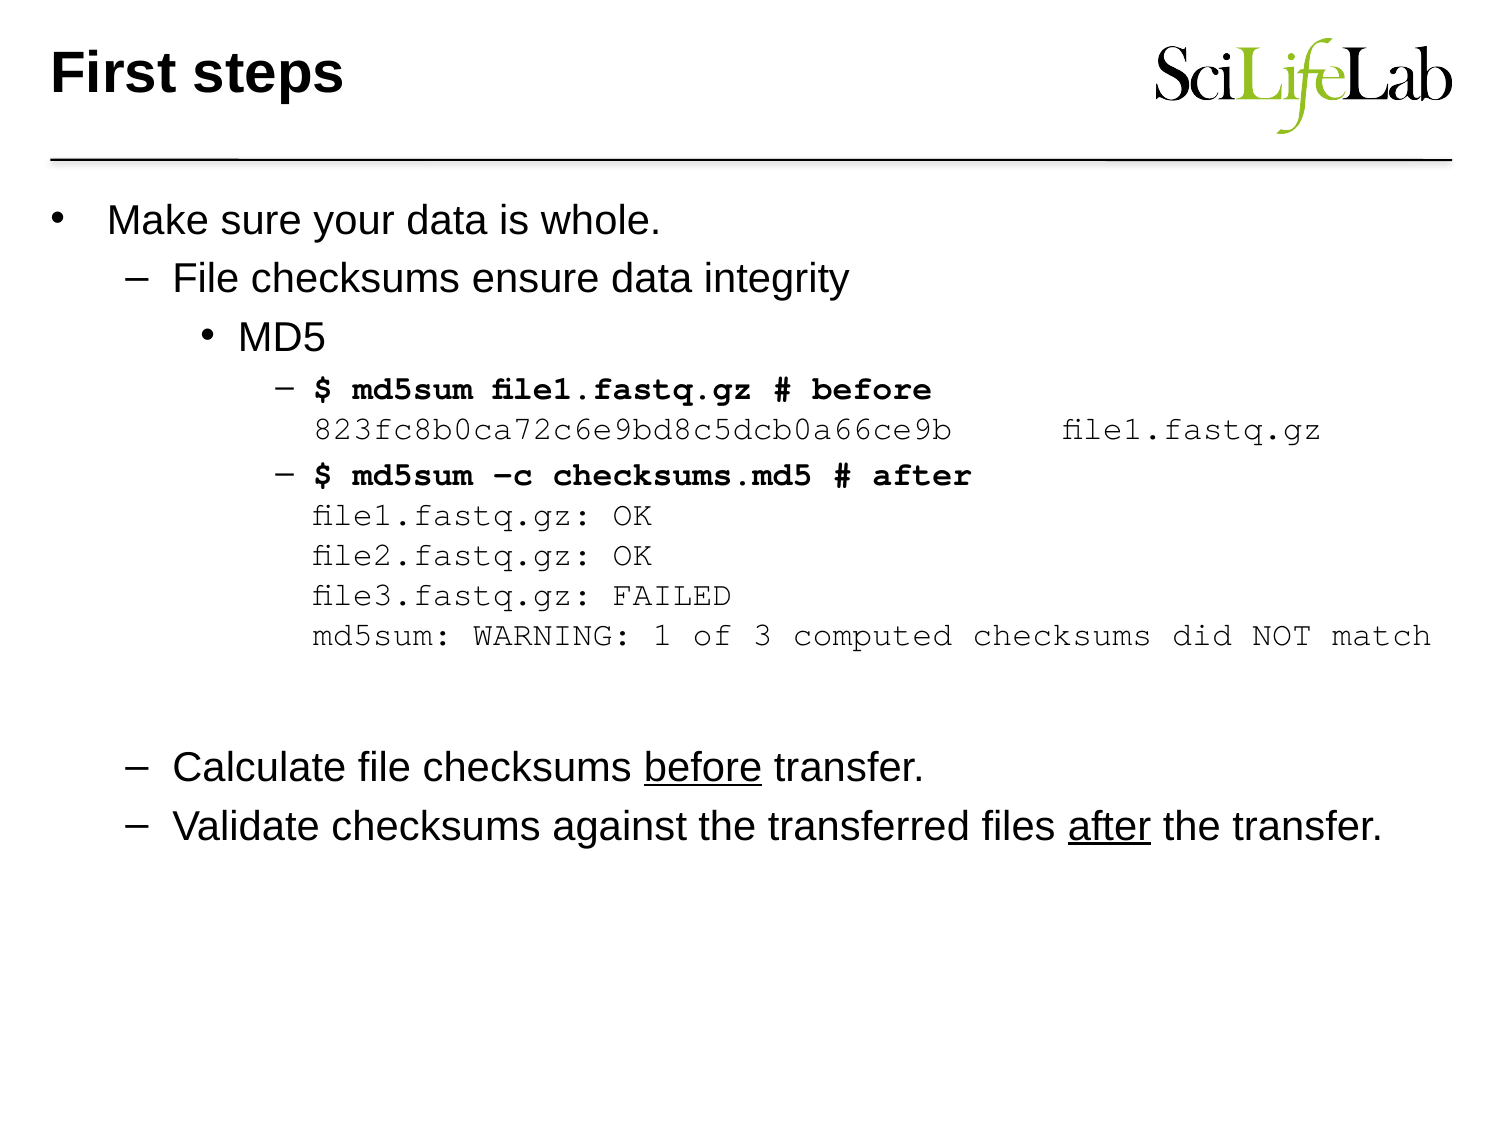

# First steps
Make sure your data is whole.
File checksums ensure data integrity
MD5
$ md5sum file1.fastq.gz # before
823fc8b0ca72c6e9bd8c5dcb0a66ce9b	file1.fastq.gz
$ md5sum -c checksums.md5 # after
file1.fastq.gz: OK
file2.fastq.gz: OK
file3.fastq.gz: FAILED
md5sum: WARNING: 1 of 3 computed checksums did NOT match

Calculate file checksums before transfer.
Validate checksums against the transferred files after the transfer.